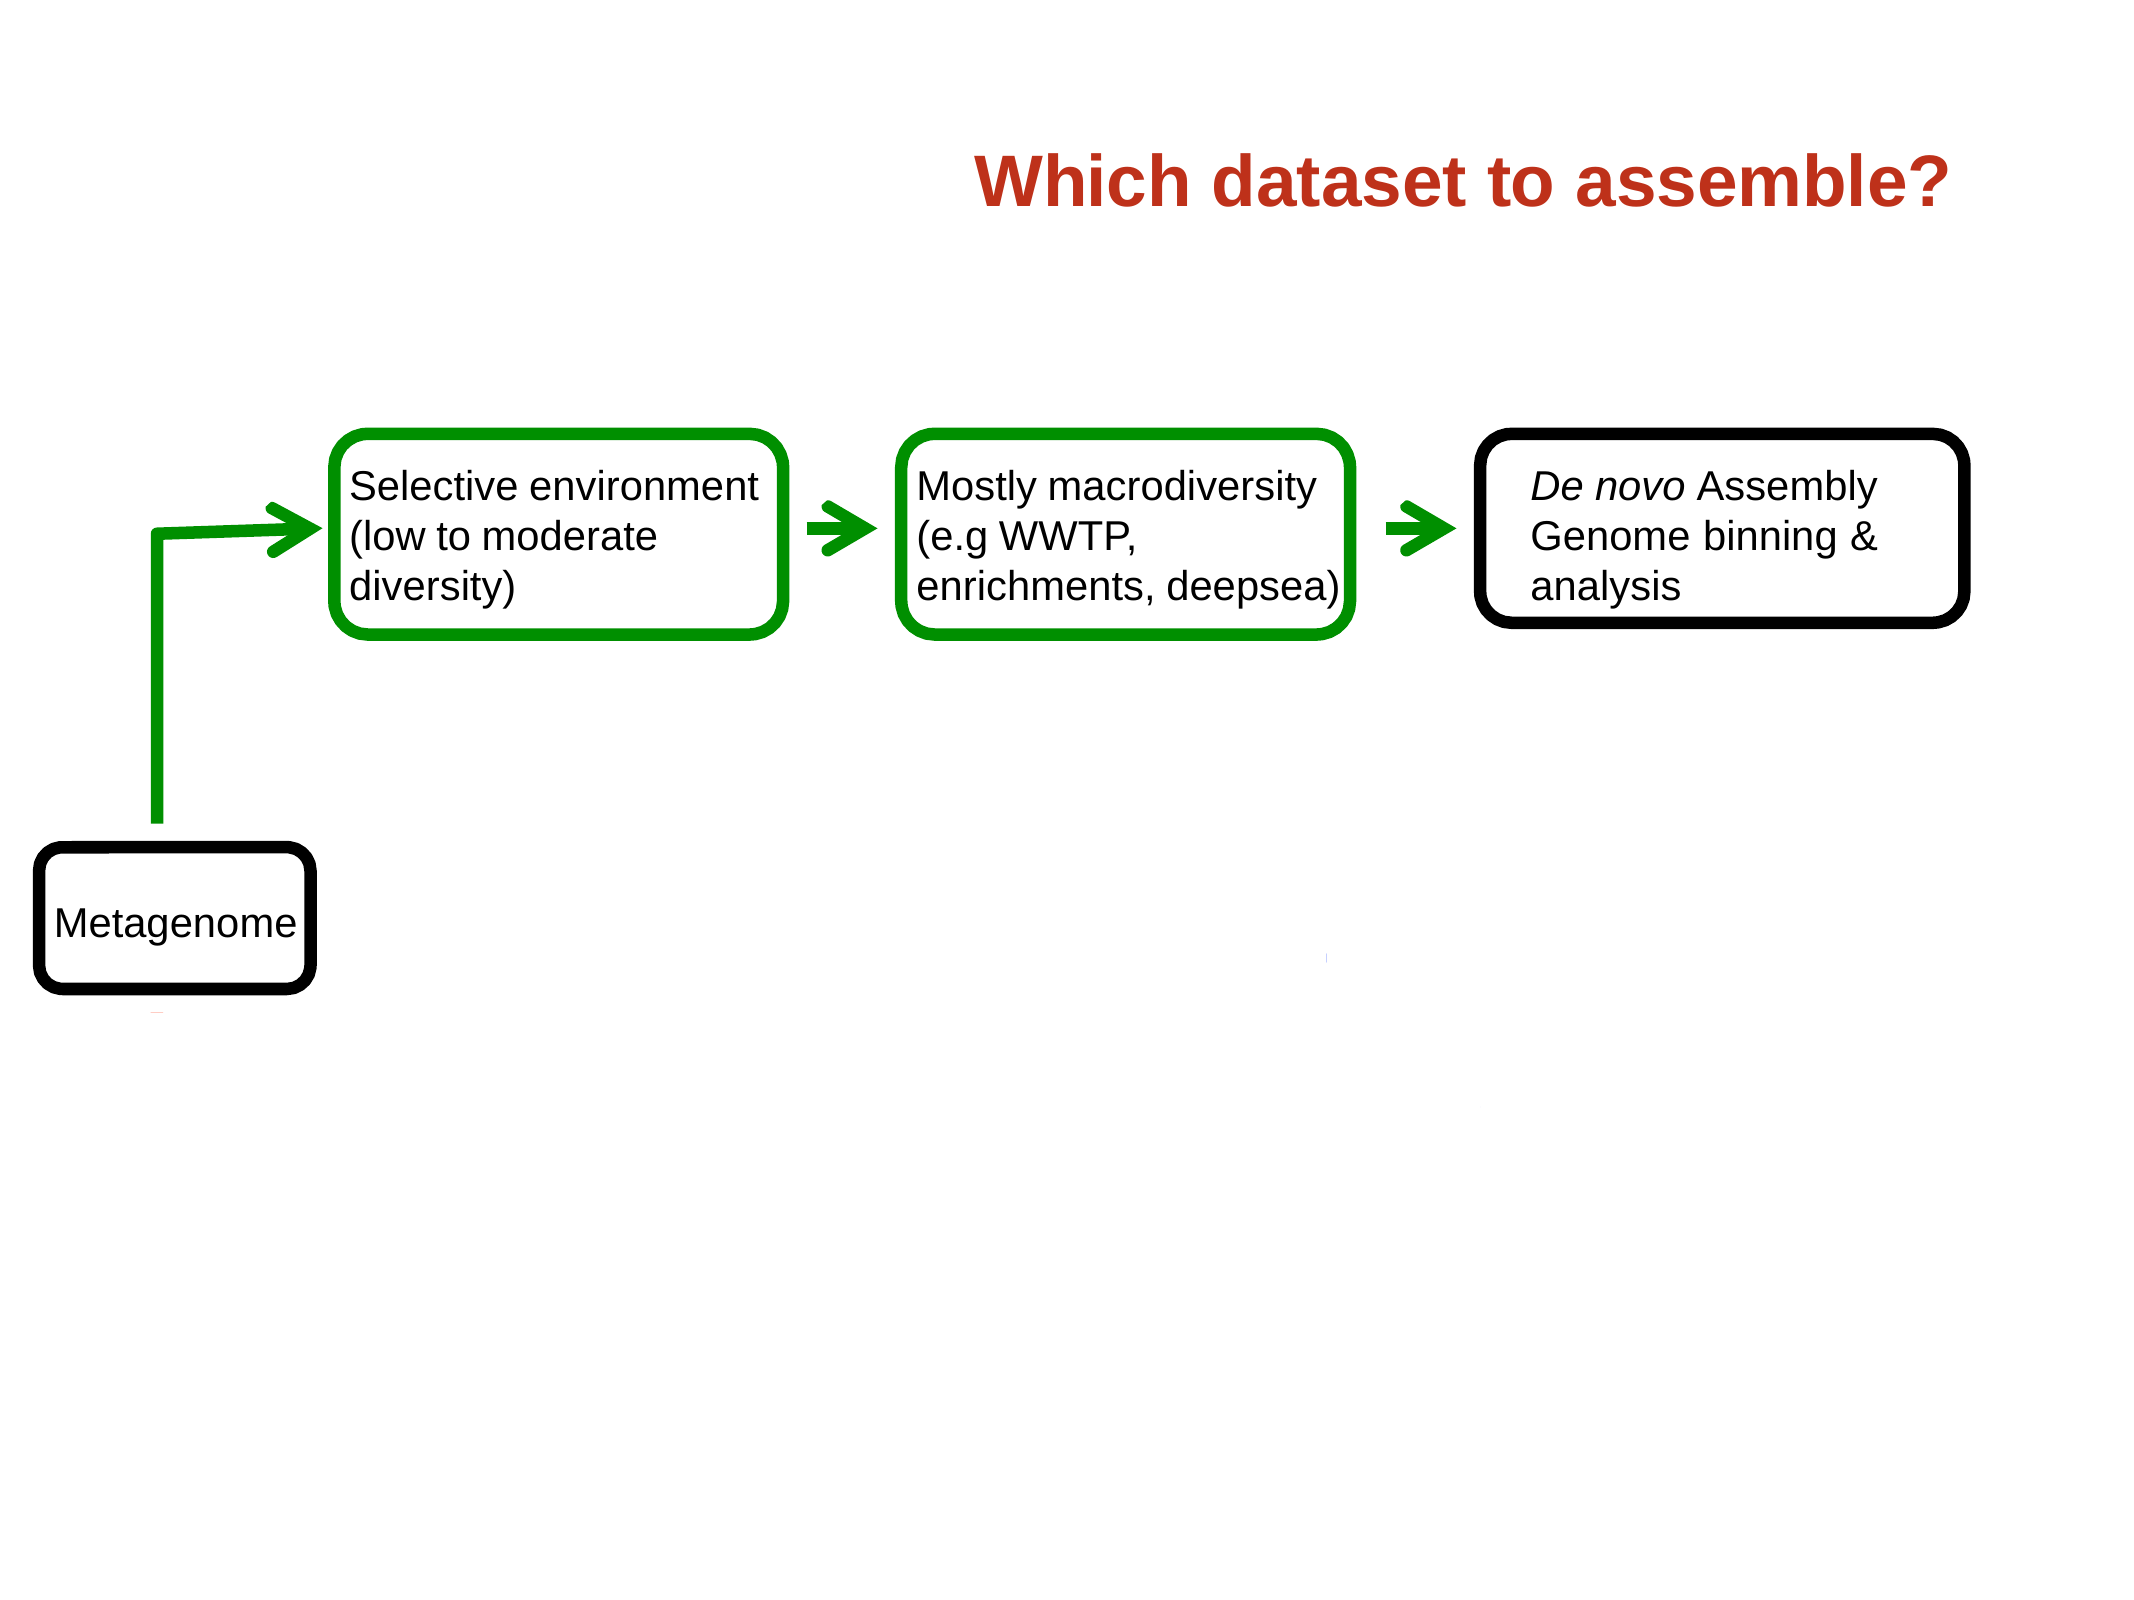

# Which dataset to assemble?

Selective environment (low to moderate diversity)
Mostly macrodiversity (e.g WWTP,
enrichments, deepsea)
De novo Assembly Genome binning & analysis

Mostly microdiversity (e.g. cheese
starter cultures)

(Isolation & sequencing) Mapping

Metagenome

High diversity (soil/sediments/ eukaryotes)

MG-RAST/MEGAN/etc
Marker gene search ‘community metabolic potential’